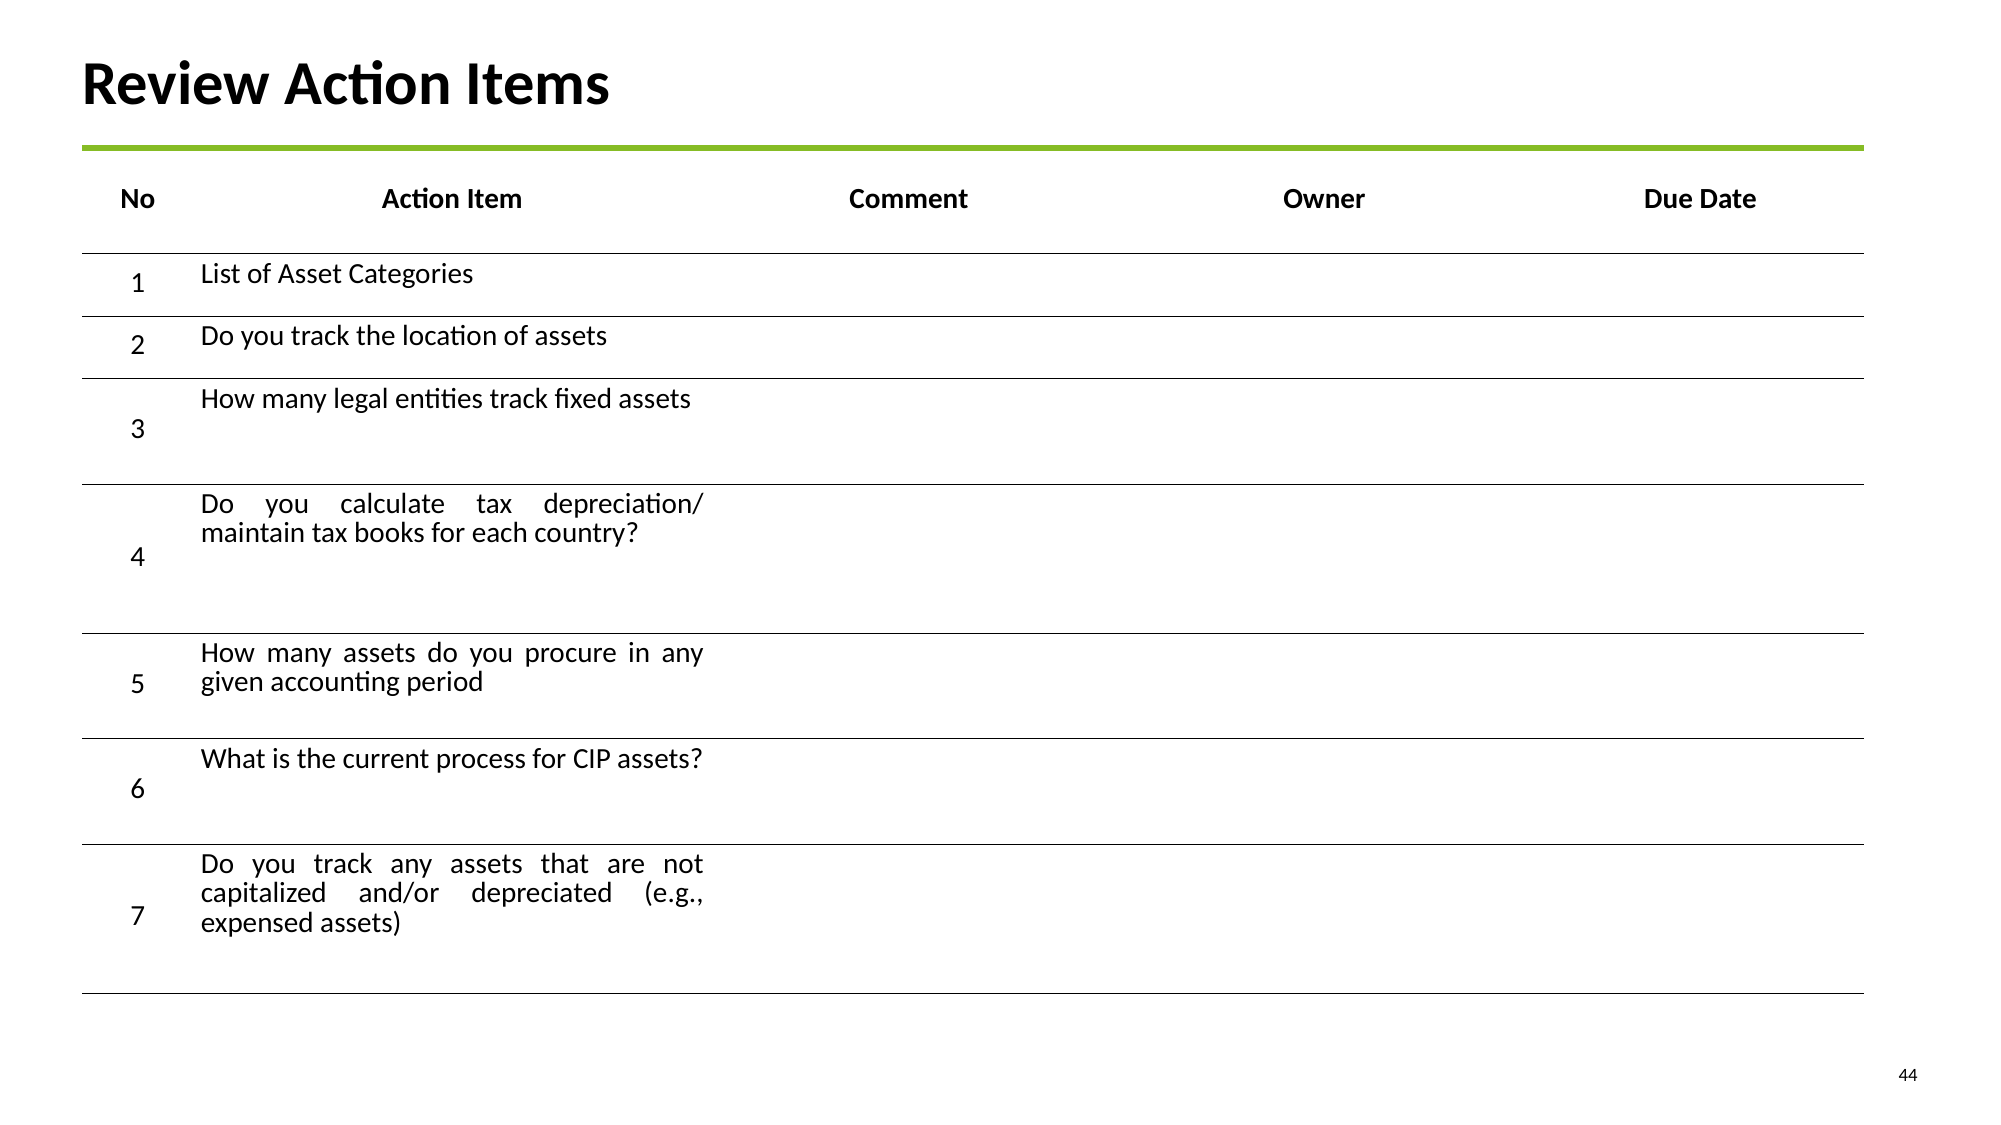

Review Action Items

| No | Action Item | Comment | Owner | Due Date |
| --- | --- | --- | --- | --- |
| 1 | List of Asset Categories |  |  |  |
| 2 | Do you track the location of assets |  |  |  |
| 3 | How many legal entities track fixed assets |  |  |  |
| 4 | Do you calculate tax depreciation/ maintain tax books for each country? |  |  |  |
| 5 | How many assets do you procure in any given accounting period |  |  |  |
| 6 | What is the current process for CIP assets? |  |  |  |
| 7 | Do you track any assets that are not capitalized and/or depreciated (e.g., expensed assets) |  |  |  |